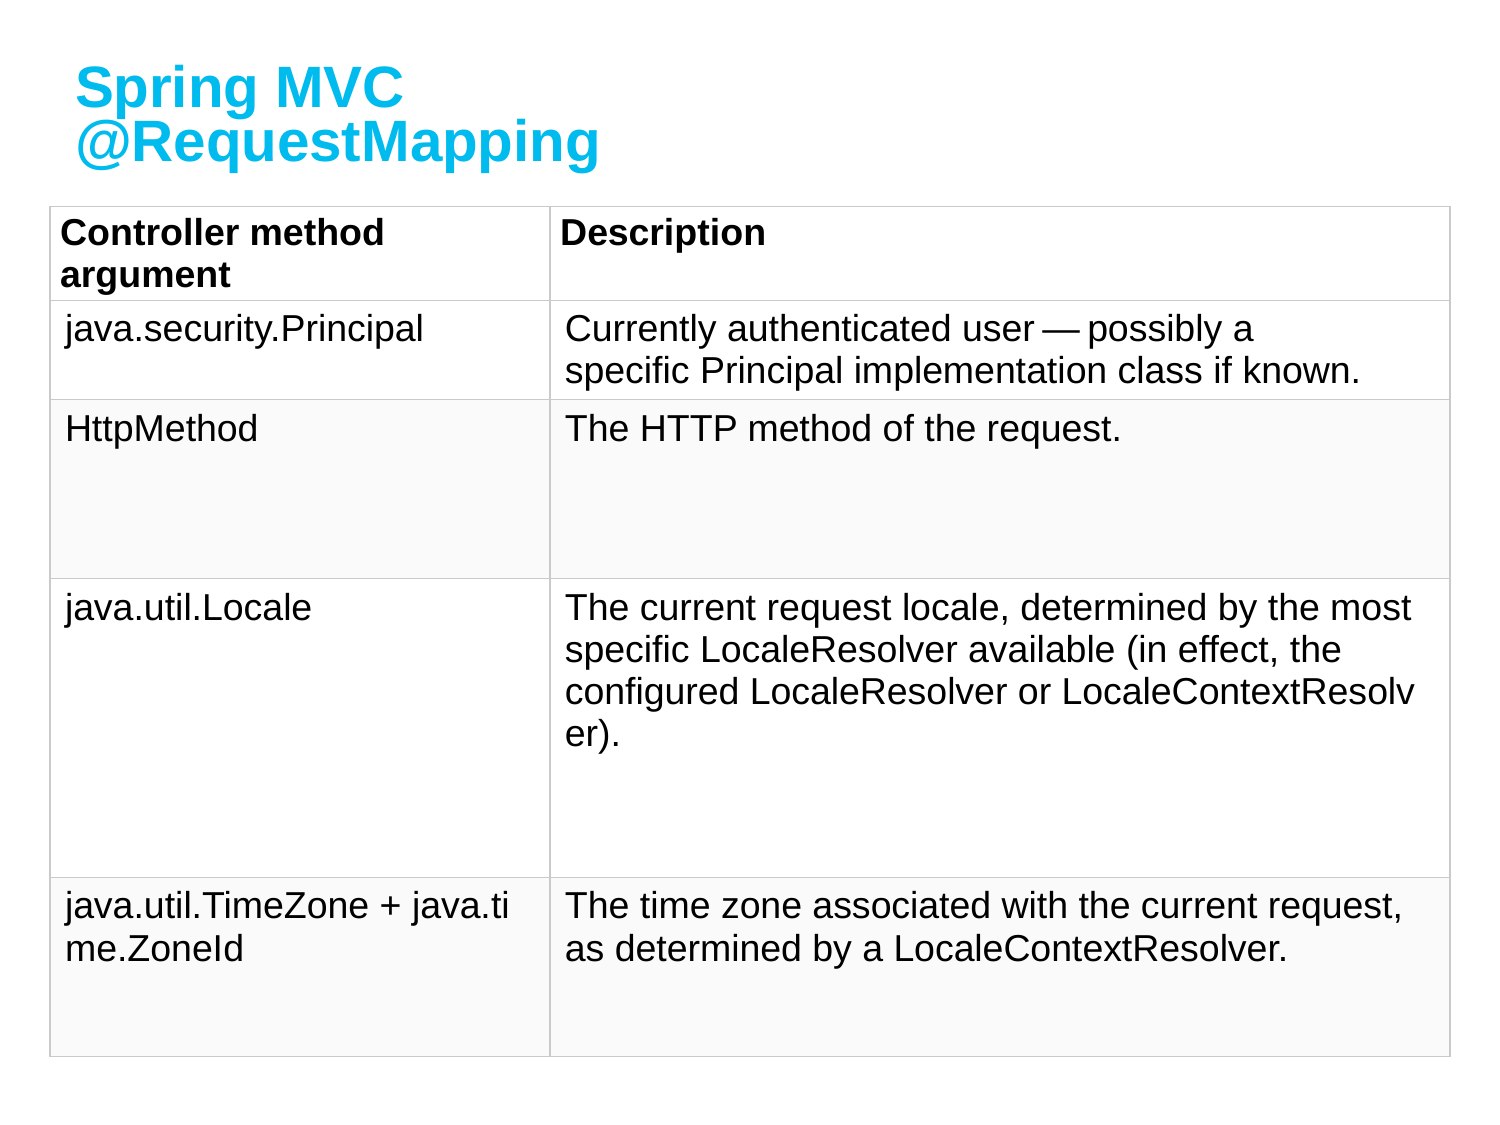

# Spring MVC @RequestMapping
| Controller method argument | Description |
| --- | --- |
| java.security.Principal | Currently authenticated user — possibly a specific Principal implementation class if known. |
| HttpMethod | The HTTP method of the request. |
| java.util.Locale | The current request locale, determined by the most specific LocaleResolver available (in effect, the configured LocaleResolver or LocaleContextResolver). |
| java.util.TimeZone + java.time.ZoneId | The time zone associated with the current request, as determined by a LocaleContextResolver. |